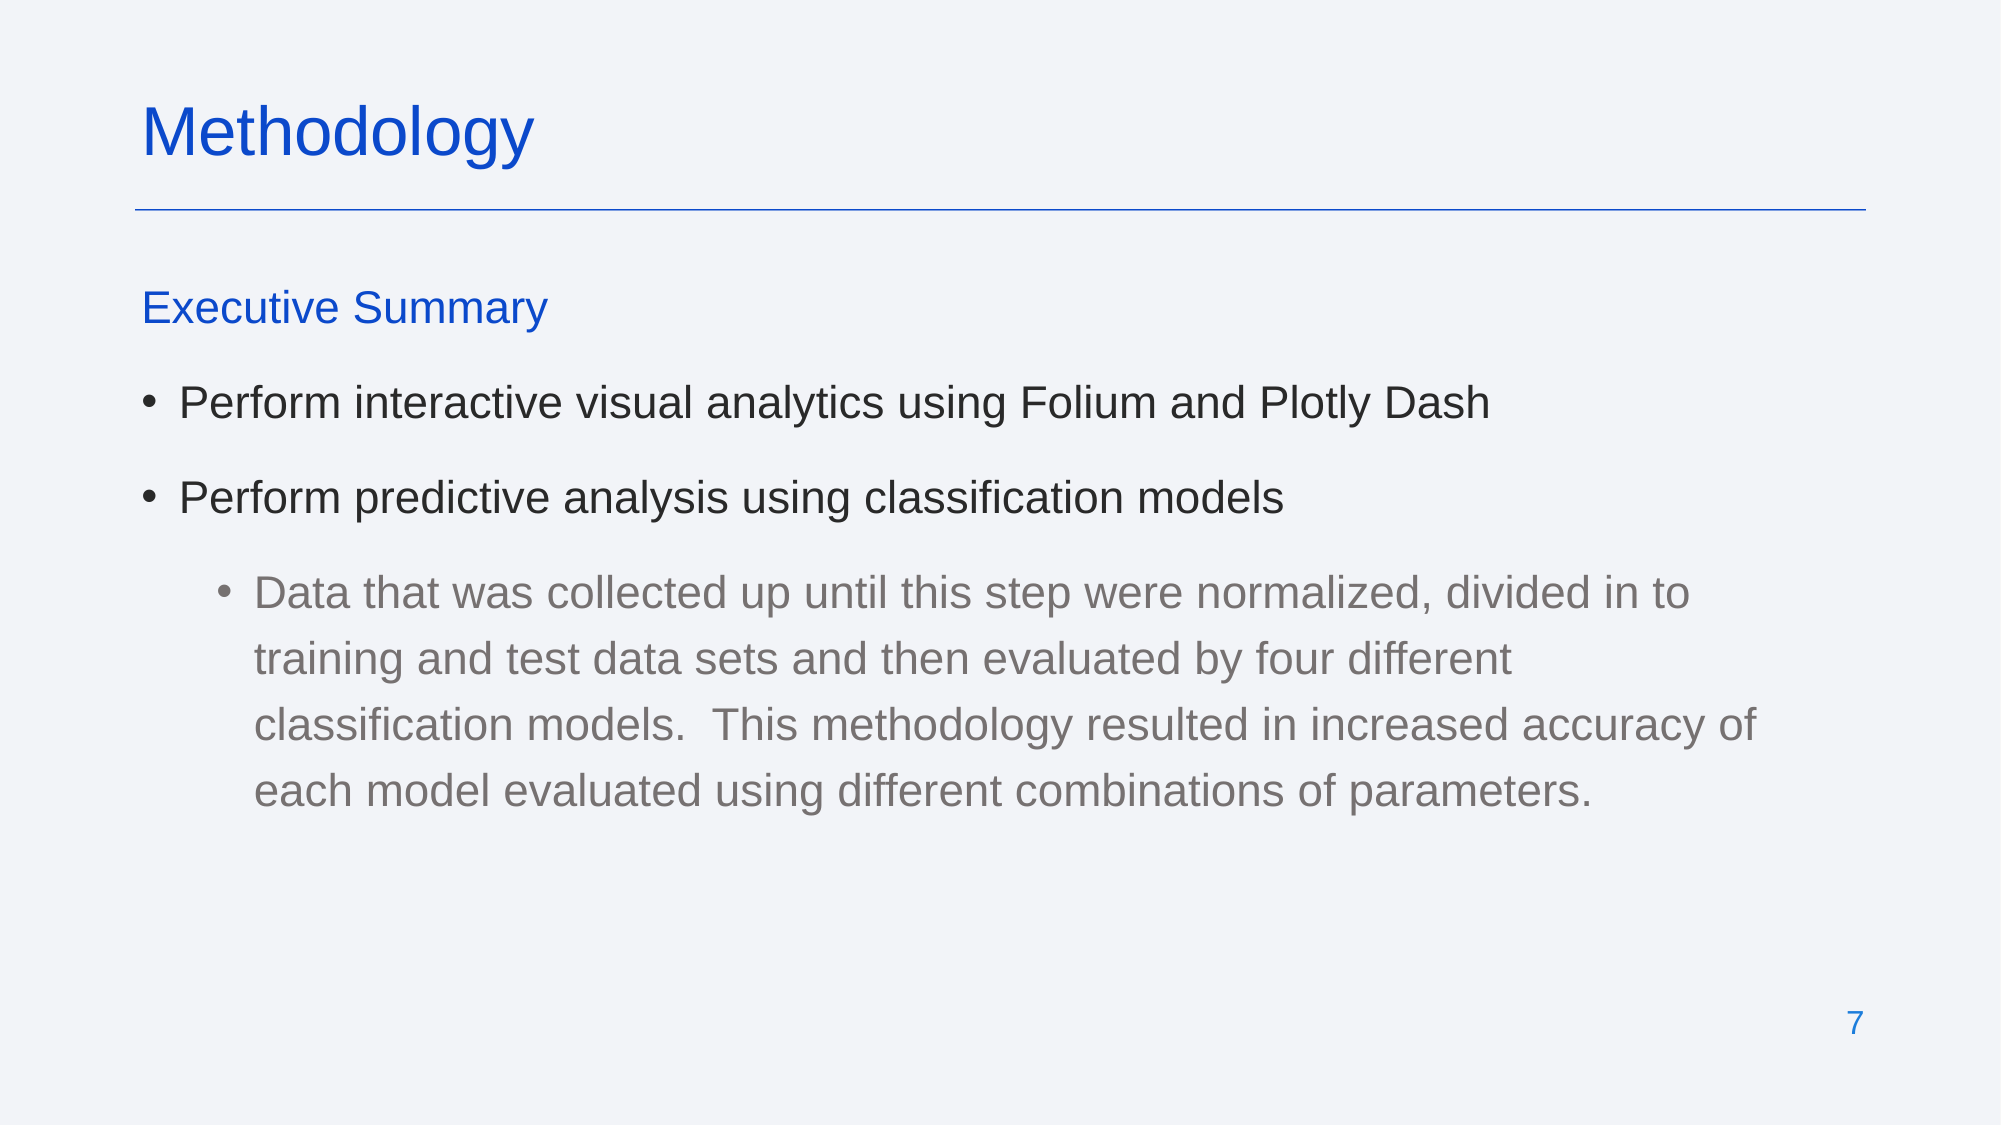

Methodology
Executive Summary
Perform interactive visual analytics using Folium and Plotly Dash
Perform predictive analysis using classification models
Data that was collected up until this step were normalized, divided in to training and test data sets and then evaluated by four different classification models.  This methodology resulted in increased accuracy of each model evaluated using different combinations of parameters.

7